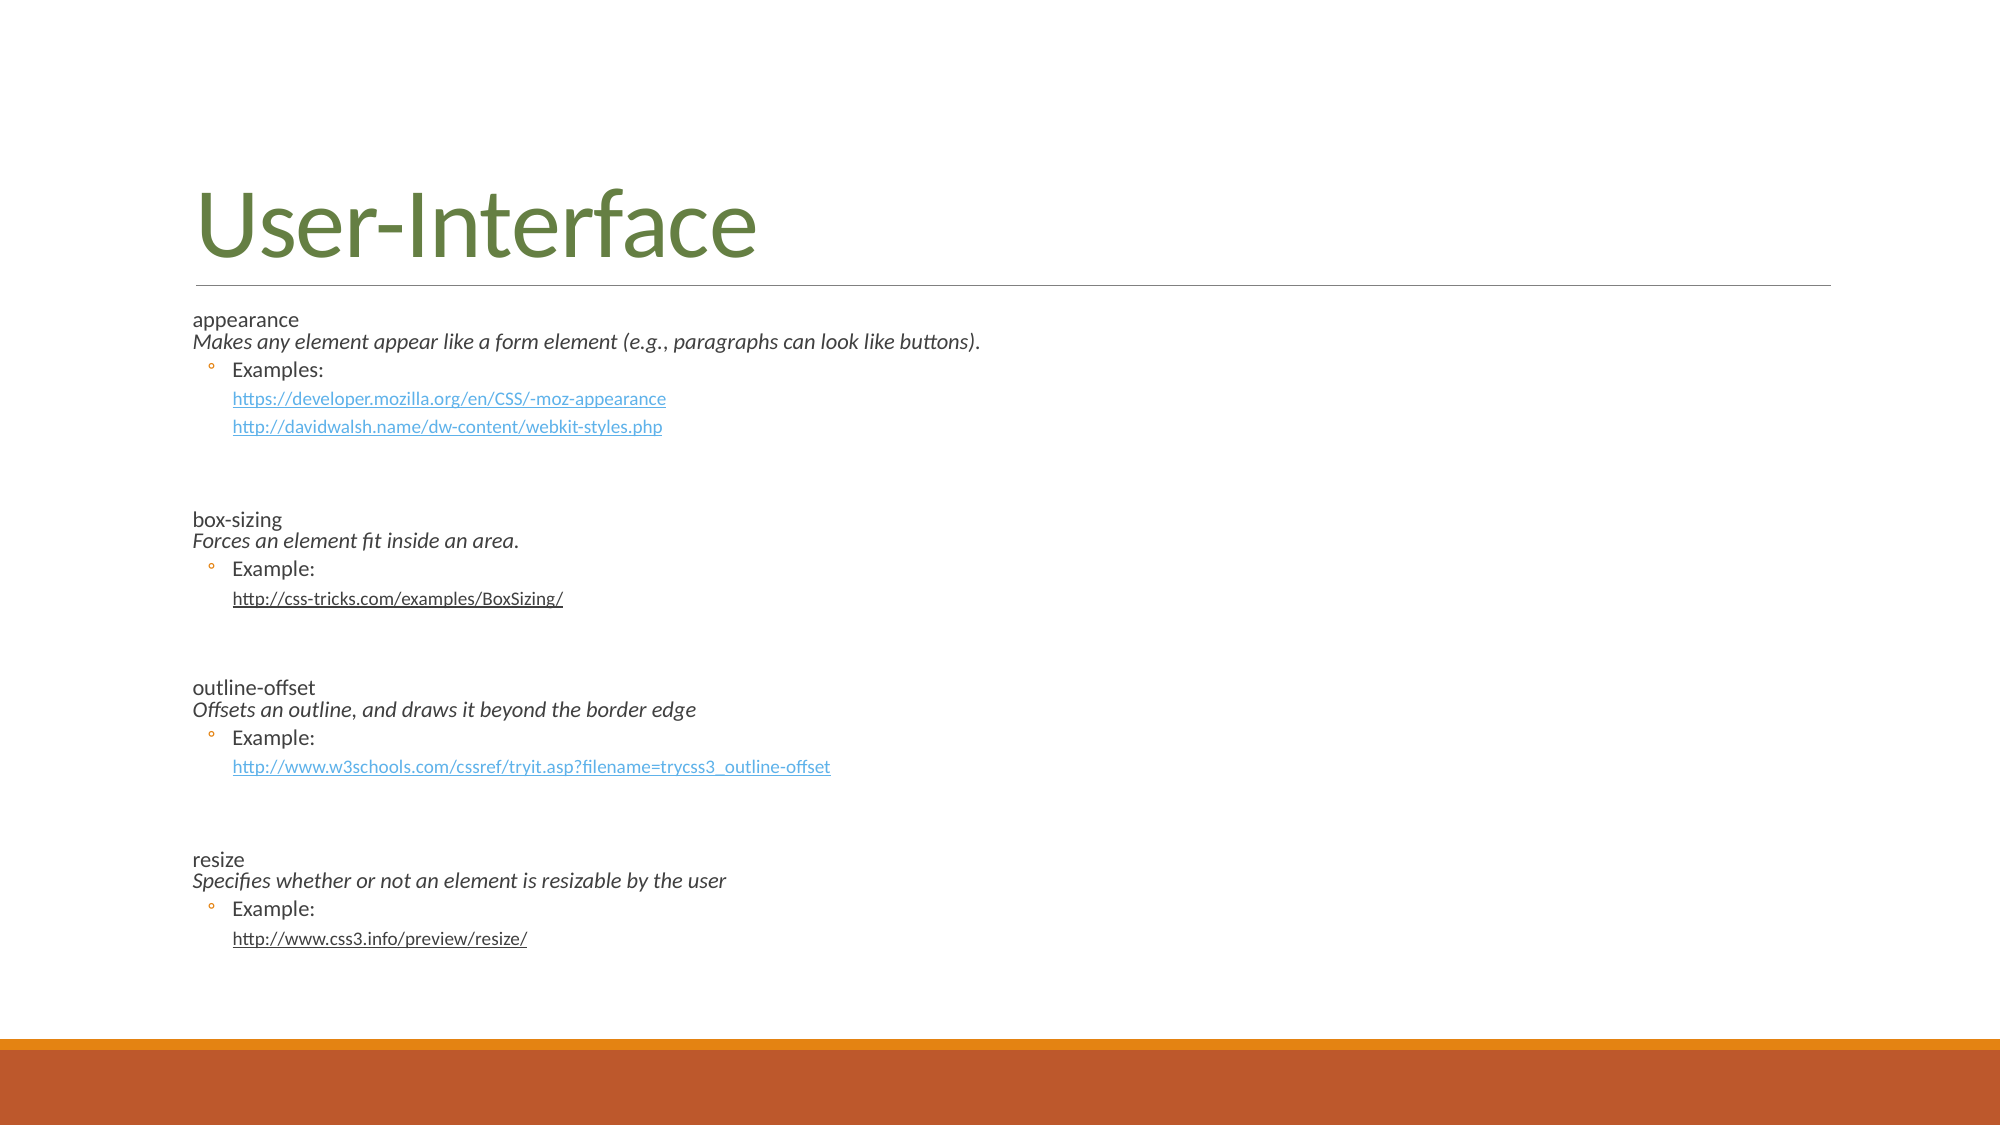

# User-Interface
appearance
Makes any element appear like a form element (e.g., paragraphs can look like buttons).
Examples:
https://developer.mozilla.org/en/CSS/-moz-appearance
http://davidwalsh.name/dw-content/webkit-styles.php

box-sizing
Forces an element fit inside an area.
Example:
http://css-tricks.com/examples/BoxSizing/

outline-offset
Offsets an outline, and draws it beyond the border edge
Example:
http://www.w3schools.com/cssref/tryit.asp?filename=trycss3_outline-offset

resize
Specifies whether or not an element is resizable by the user
Example:
http://www.css3.info/preview/resize/